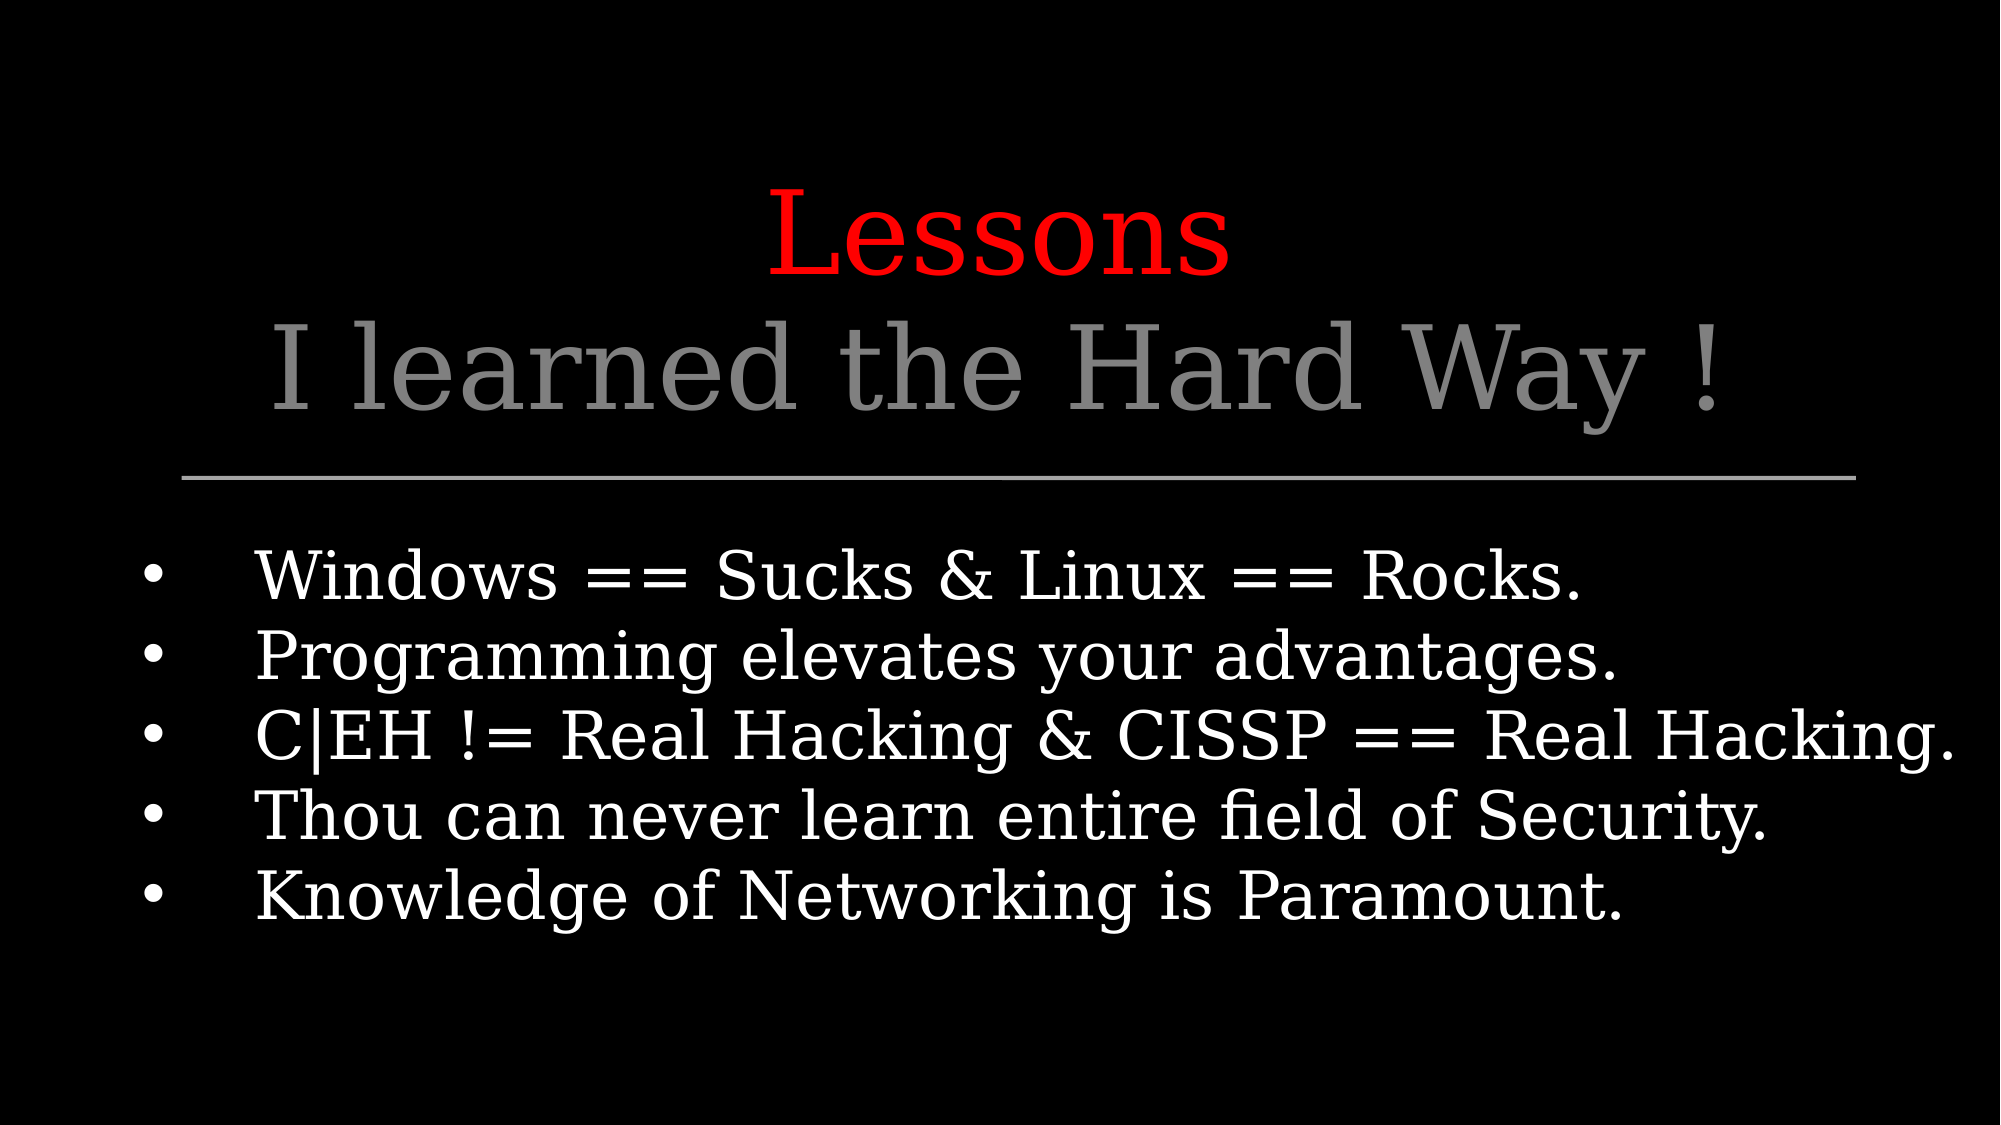

Lessons
I learned the Hard Way !

Windows == Sucks & Linux == Rocks.
Programming elevates your advantages.
C|EH != Real Hacking & CISSP == Real Hacking.
Thou can never learn entire field of Security.
Knowledge of Networking is Paramount.